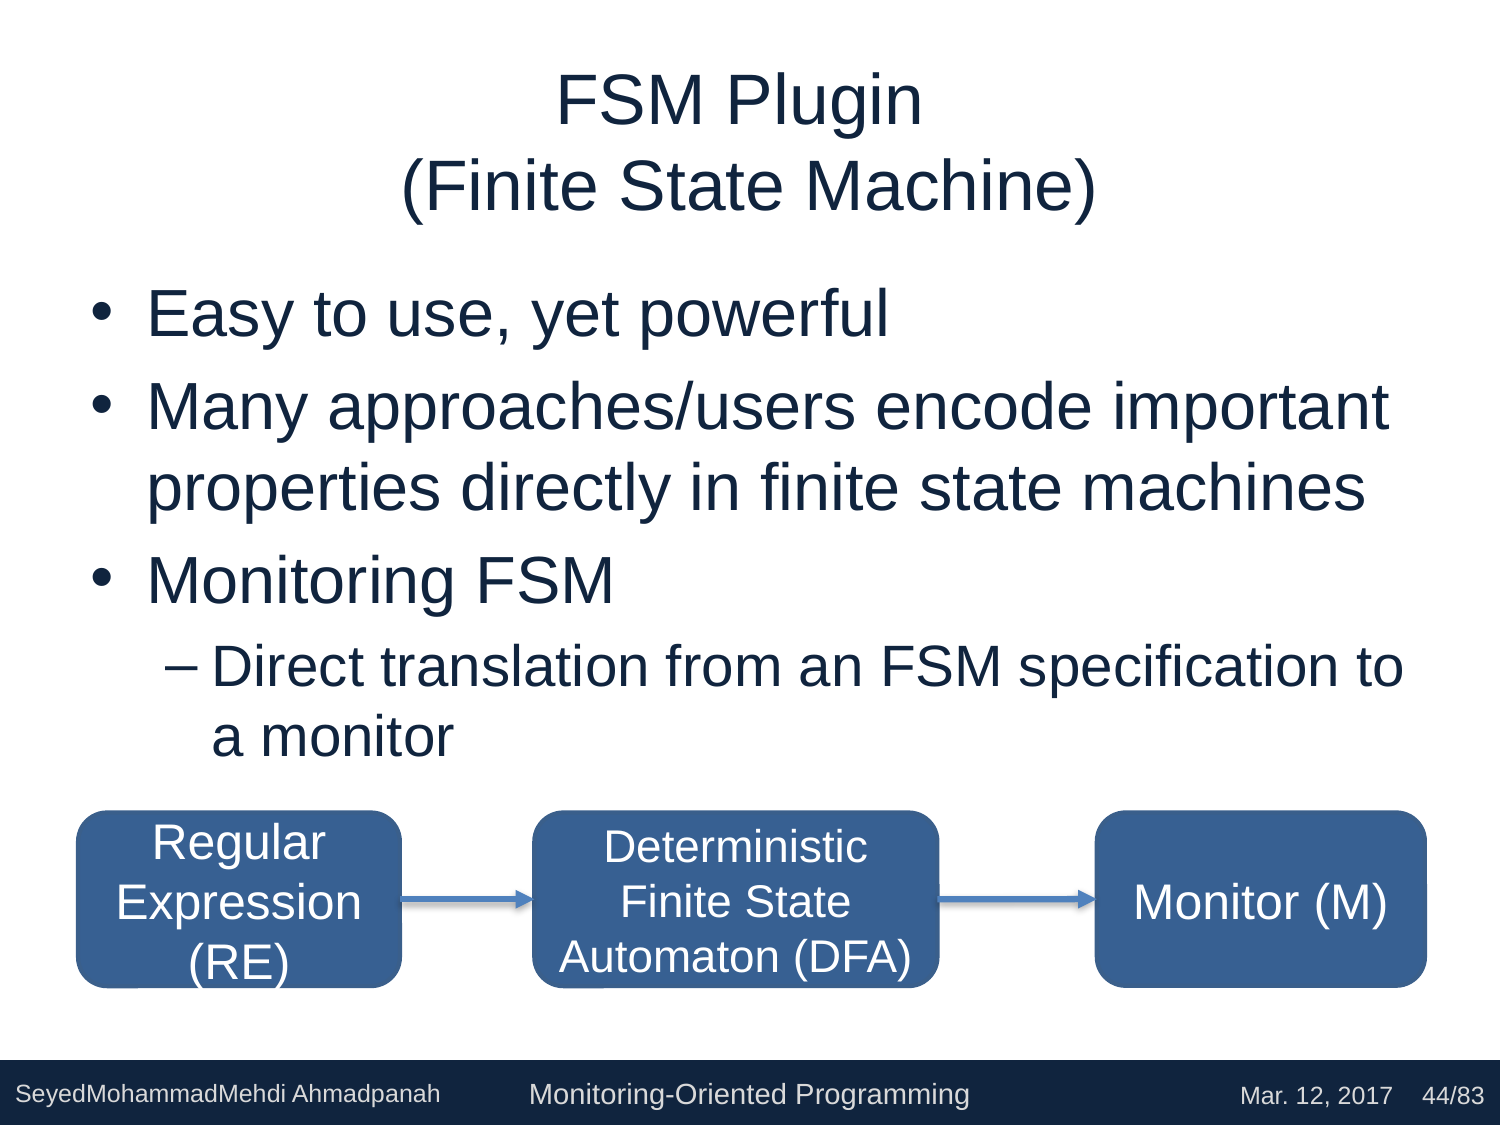

# FSM Plugin (Finite State Machine)
Easy to use, yet powerful
Many approaches/users encode important properties directly in finite state machines
Monitoring FSM
Direct translation from an FSM specification to a monitor

Regular Expression (RE)
Deterministic Finite State Automaton (DFA)
Monitor (M)